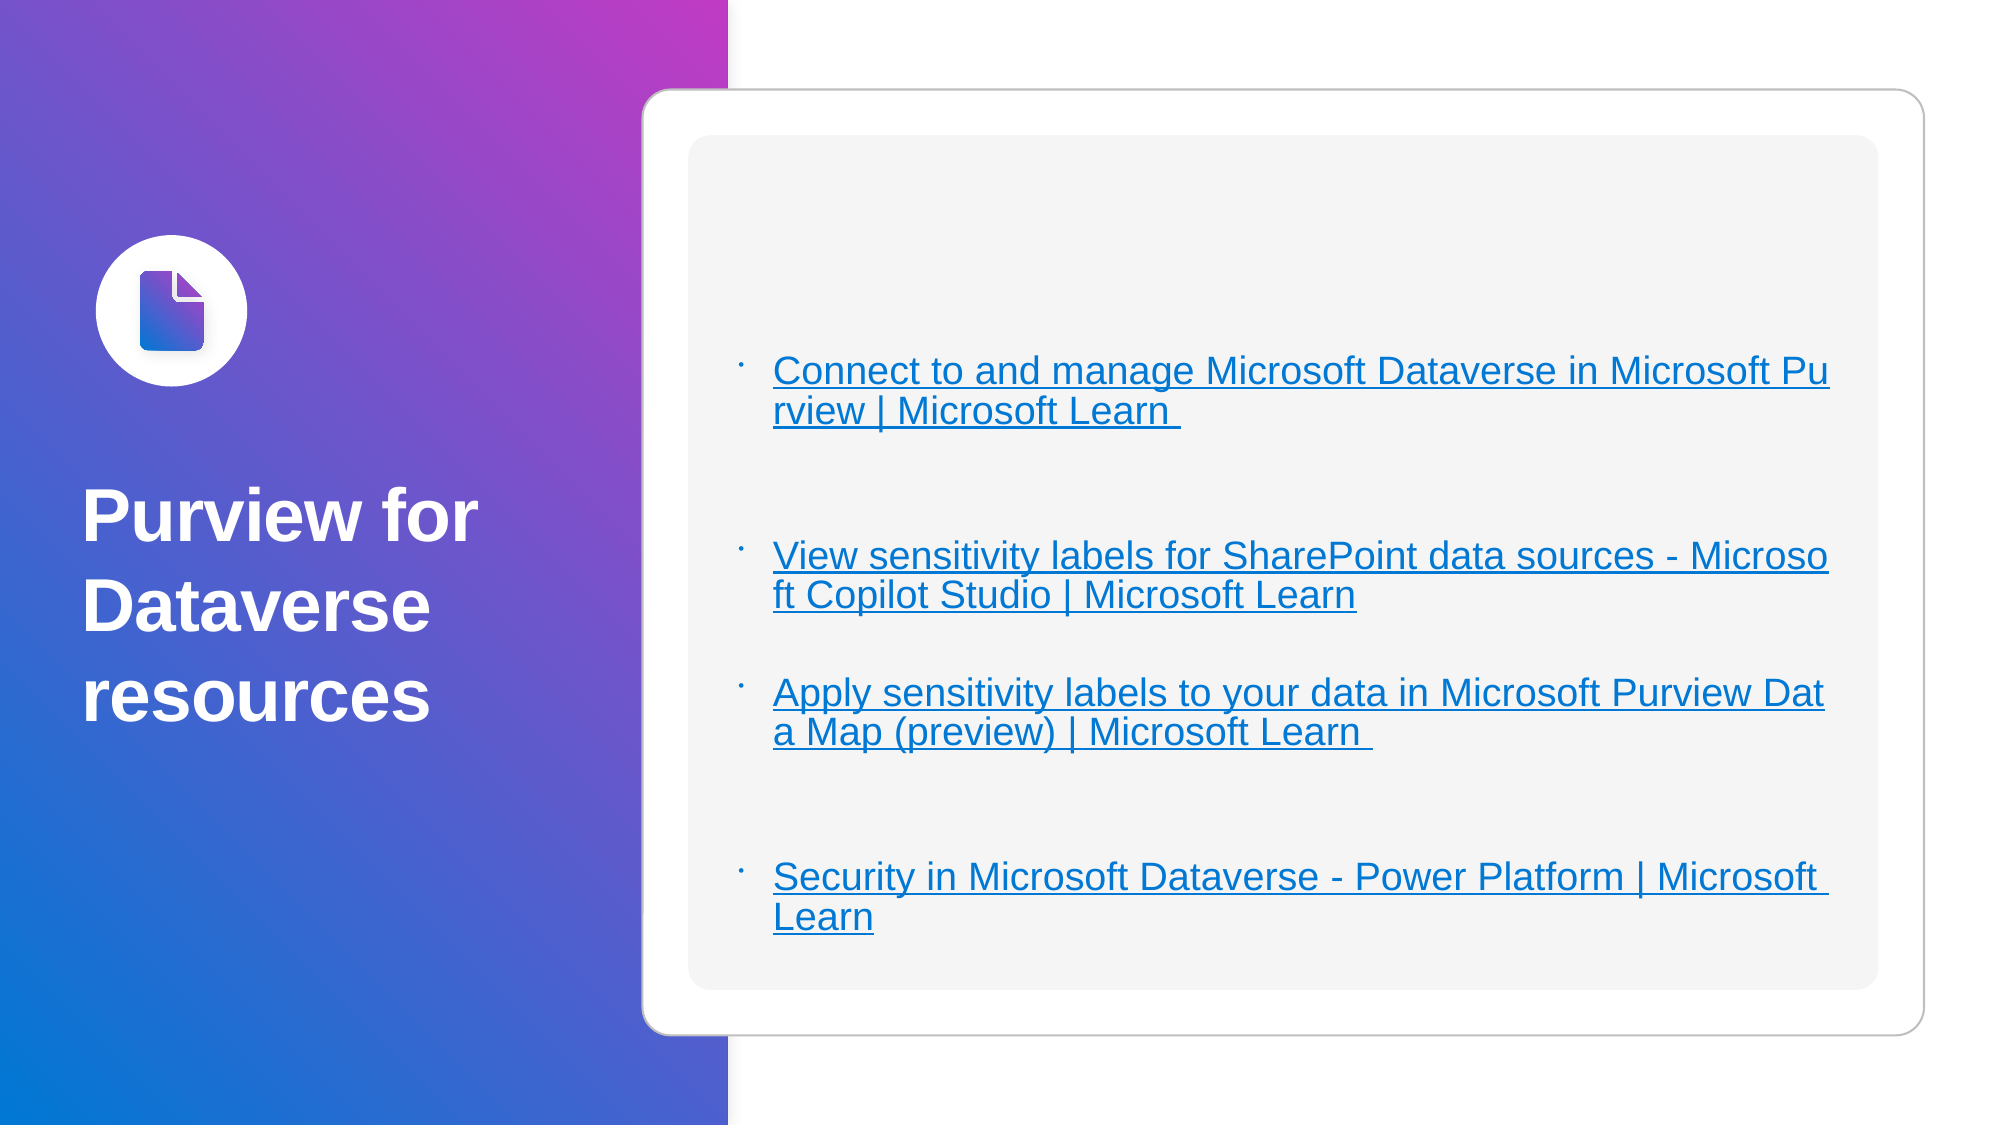

Connect to and manage Microsoft Dataverse in Microsoft Purview | Microsoft Learn ​
View sensitivity labels for SharePoint data sources - Microsoft Copilot Studio | Microsoft Learn
Apply sensitivity labels to your data in Microsoft Purview Data Map (preview) | Microsoft Learn ​​
Security in Microsoft Dataverse - Power Platform | Microsoft Learn
# Purview for Dataverse resources